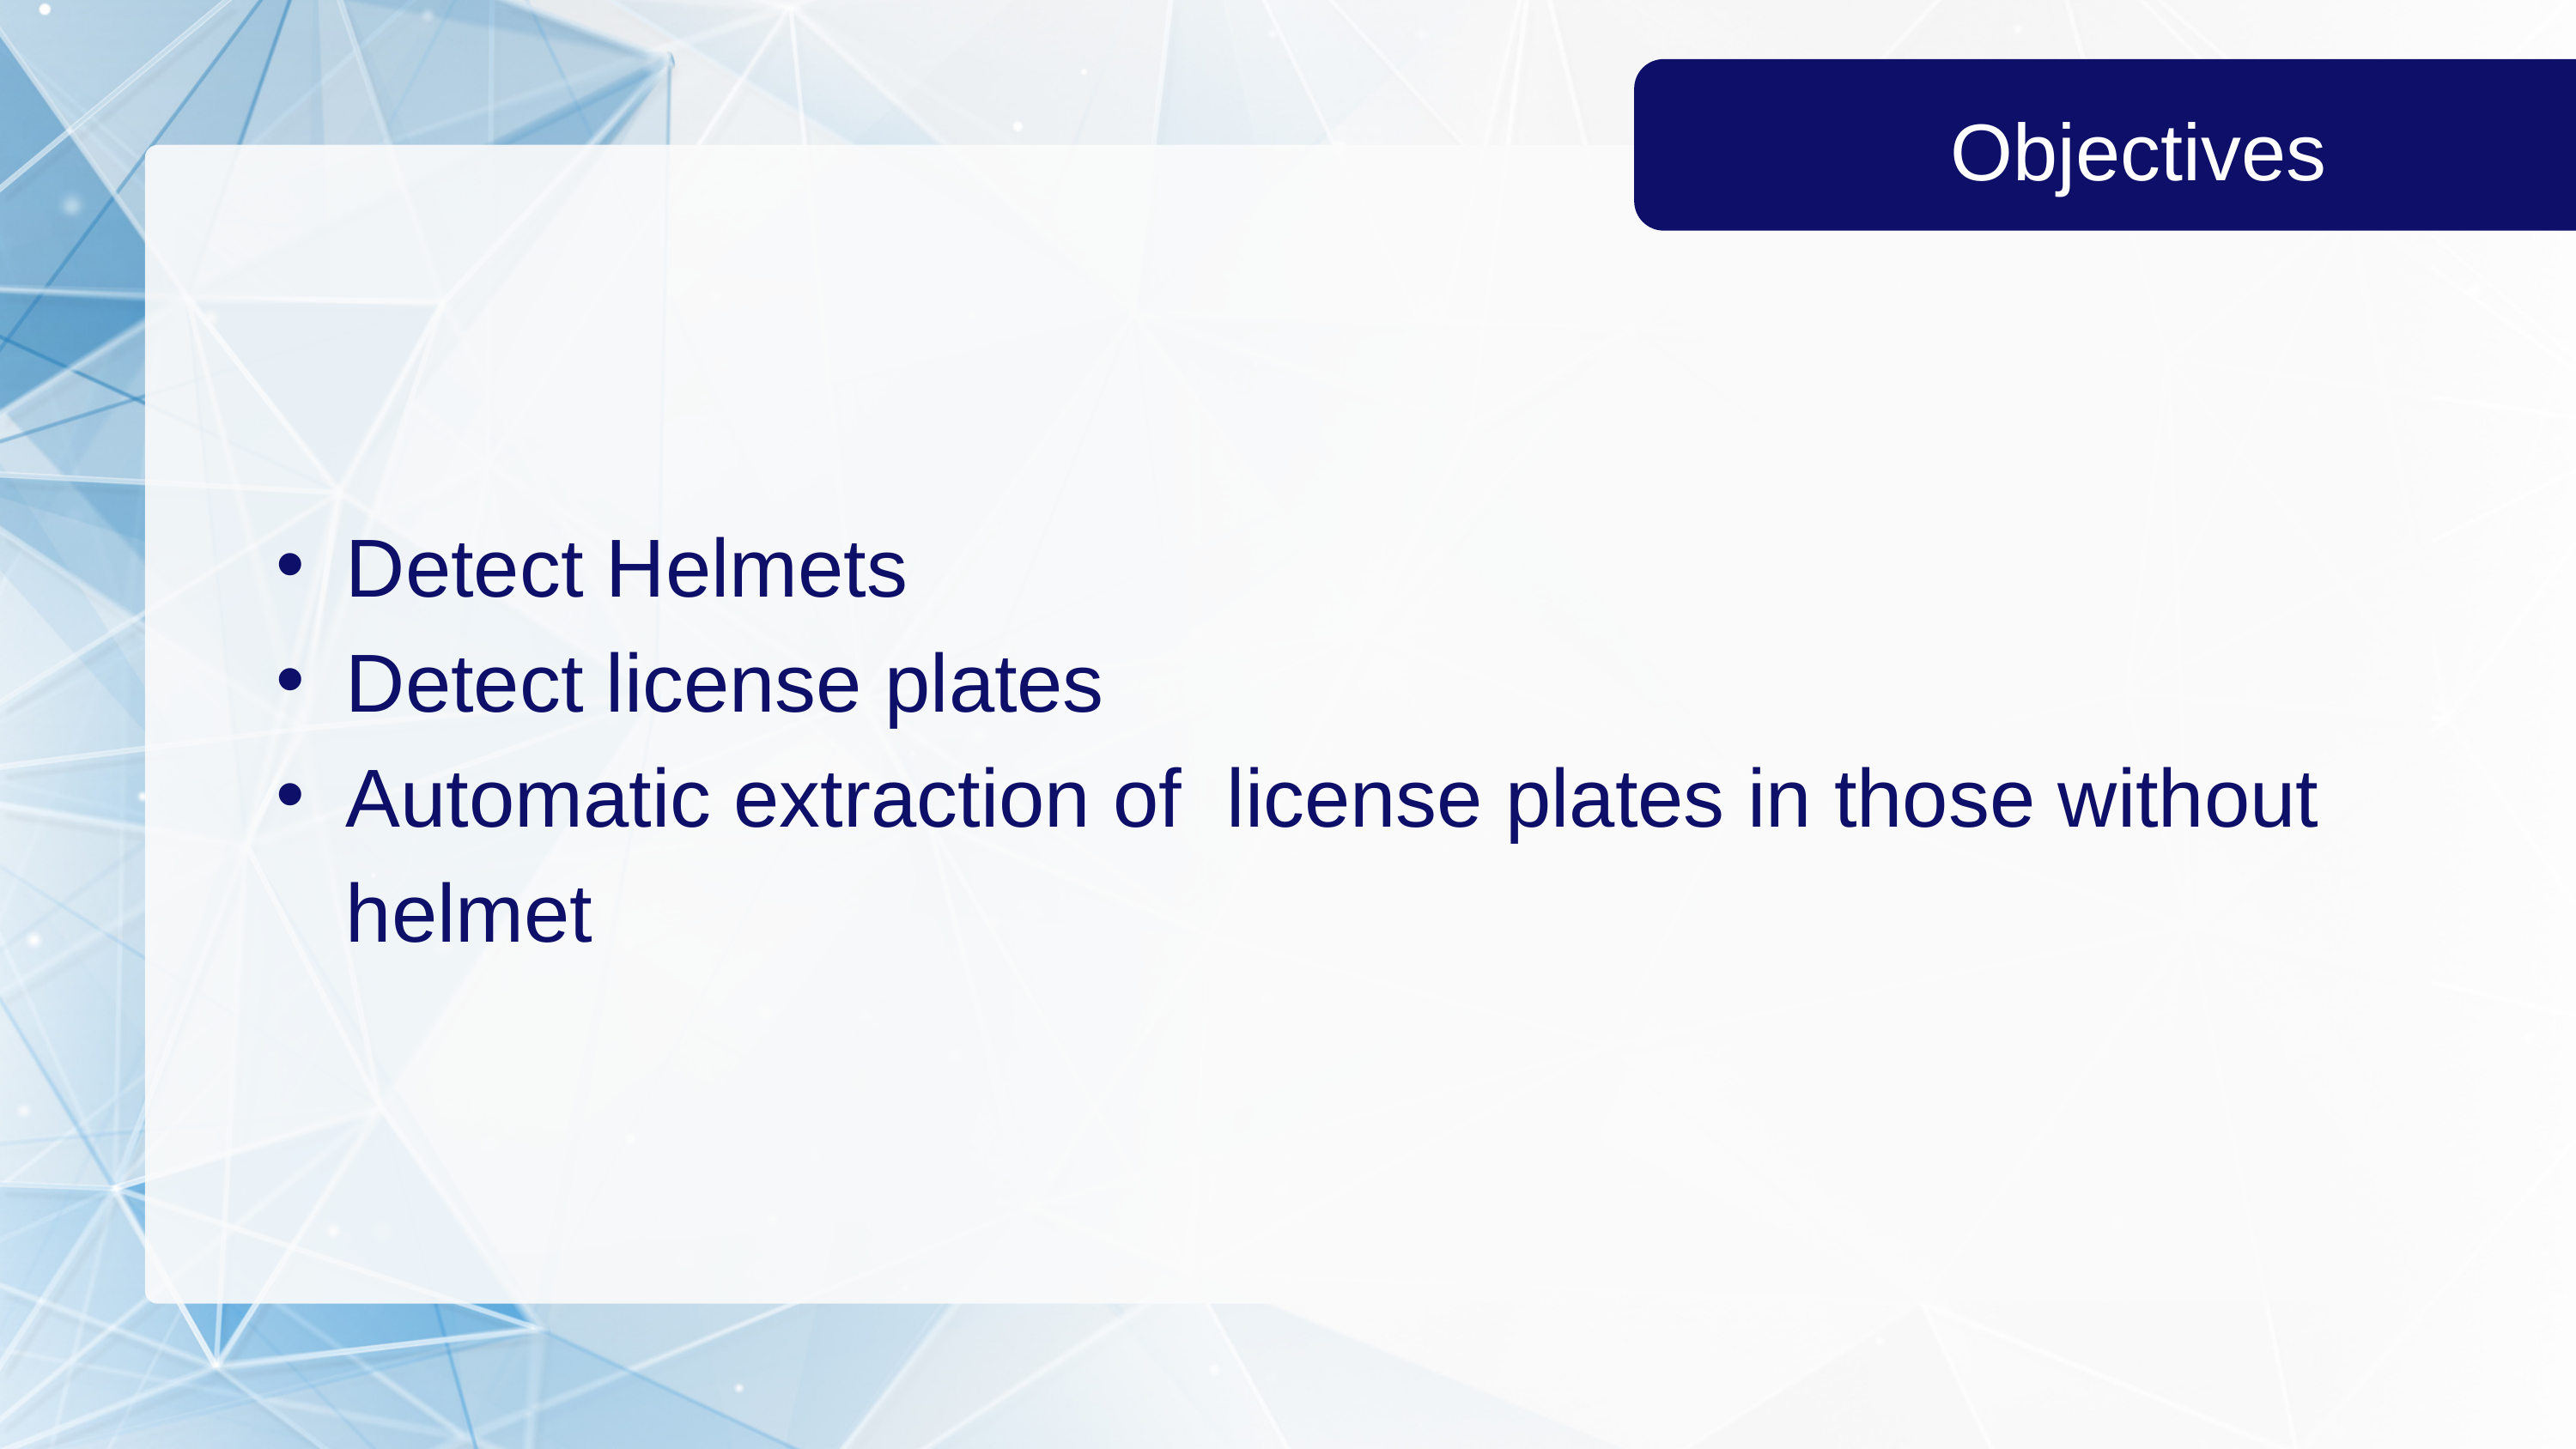

Objectives

Detect Helmets
Detect license plates
Automatic extraction of  license plates in those without helmet